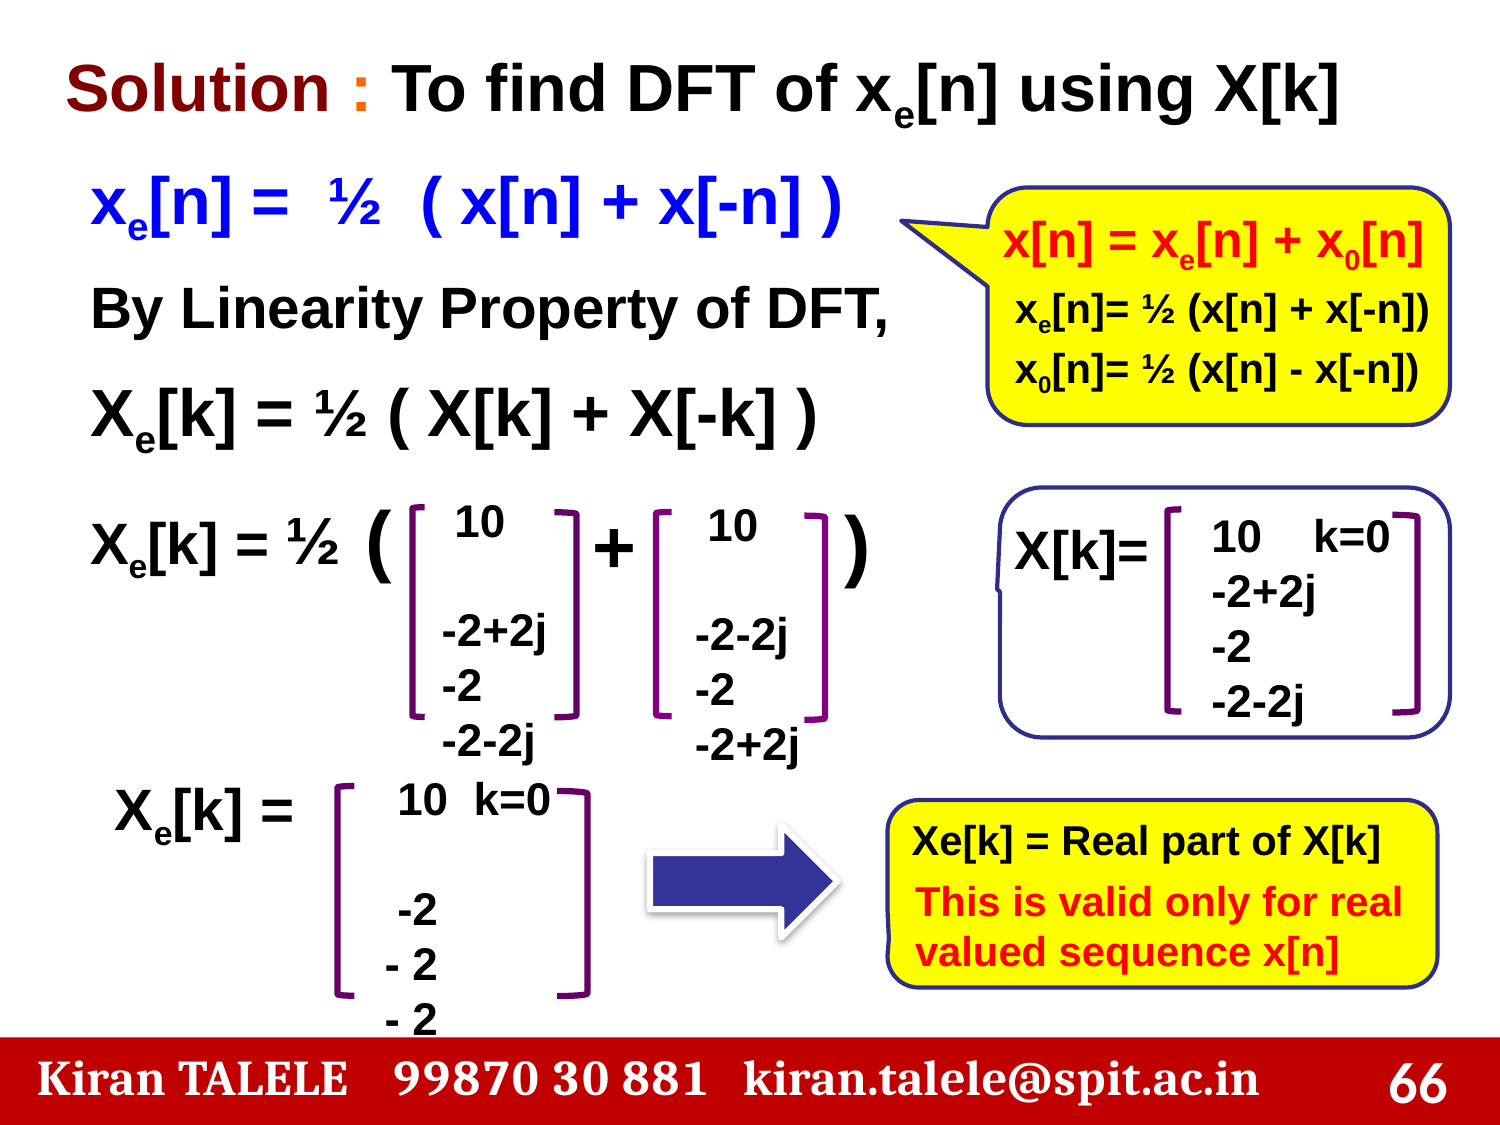

Solution : To find DFT of xe[n] using X[k]
xe[n] =  ½  ( x[n] + x[-n] )

x[n] = xe[n] + x0[n]
By Linearity Property of DFT,
xe[n]= ½ (x[n] + x[-n])
x0[n]= ½ (x[n] - x[-n])
Xe[k] = ½ ( X[k] + X[-k] )
(
)
Xe[k] = ½
 10
-2+2j
-2
-2-2j

 10
-2-2j
-2
-2+2j

+
X[k]=
10    k=0
-2+2j
-2
-2-2j

Xe[k] =
  10  k=0
  -2
 - 2
 - 2

Xe[k] = Real part of X[k]

This is valid only for real valued sequence x[n]
  Kiran TALELE    99870 30 881   kiran.talele@spit.ac.in
66